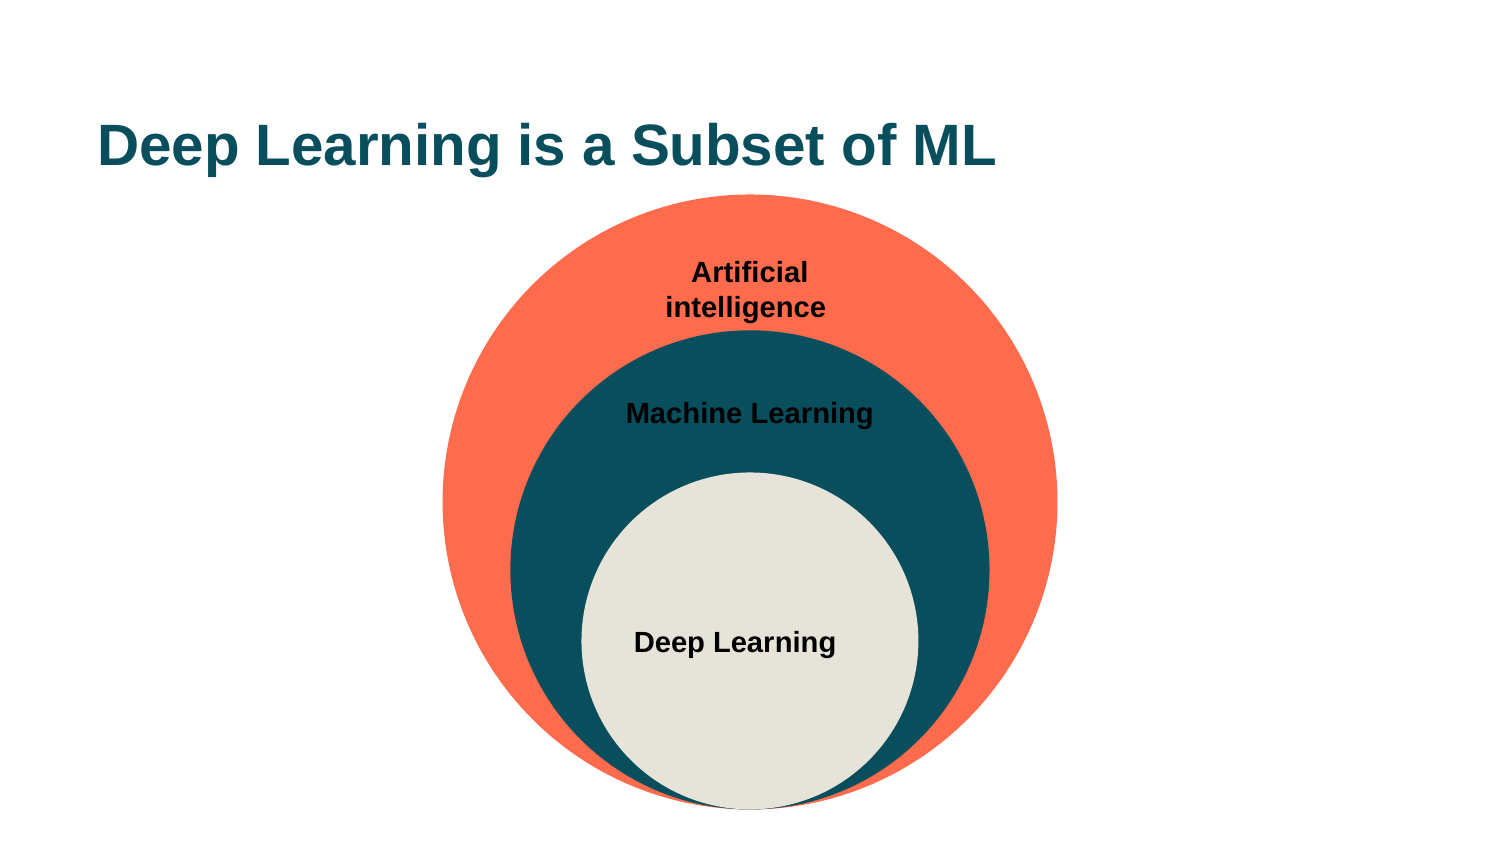

# Deep Learning is a Subset of ML

Artificial intelligence

Machine Learning

Deep Learning